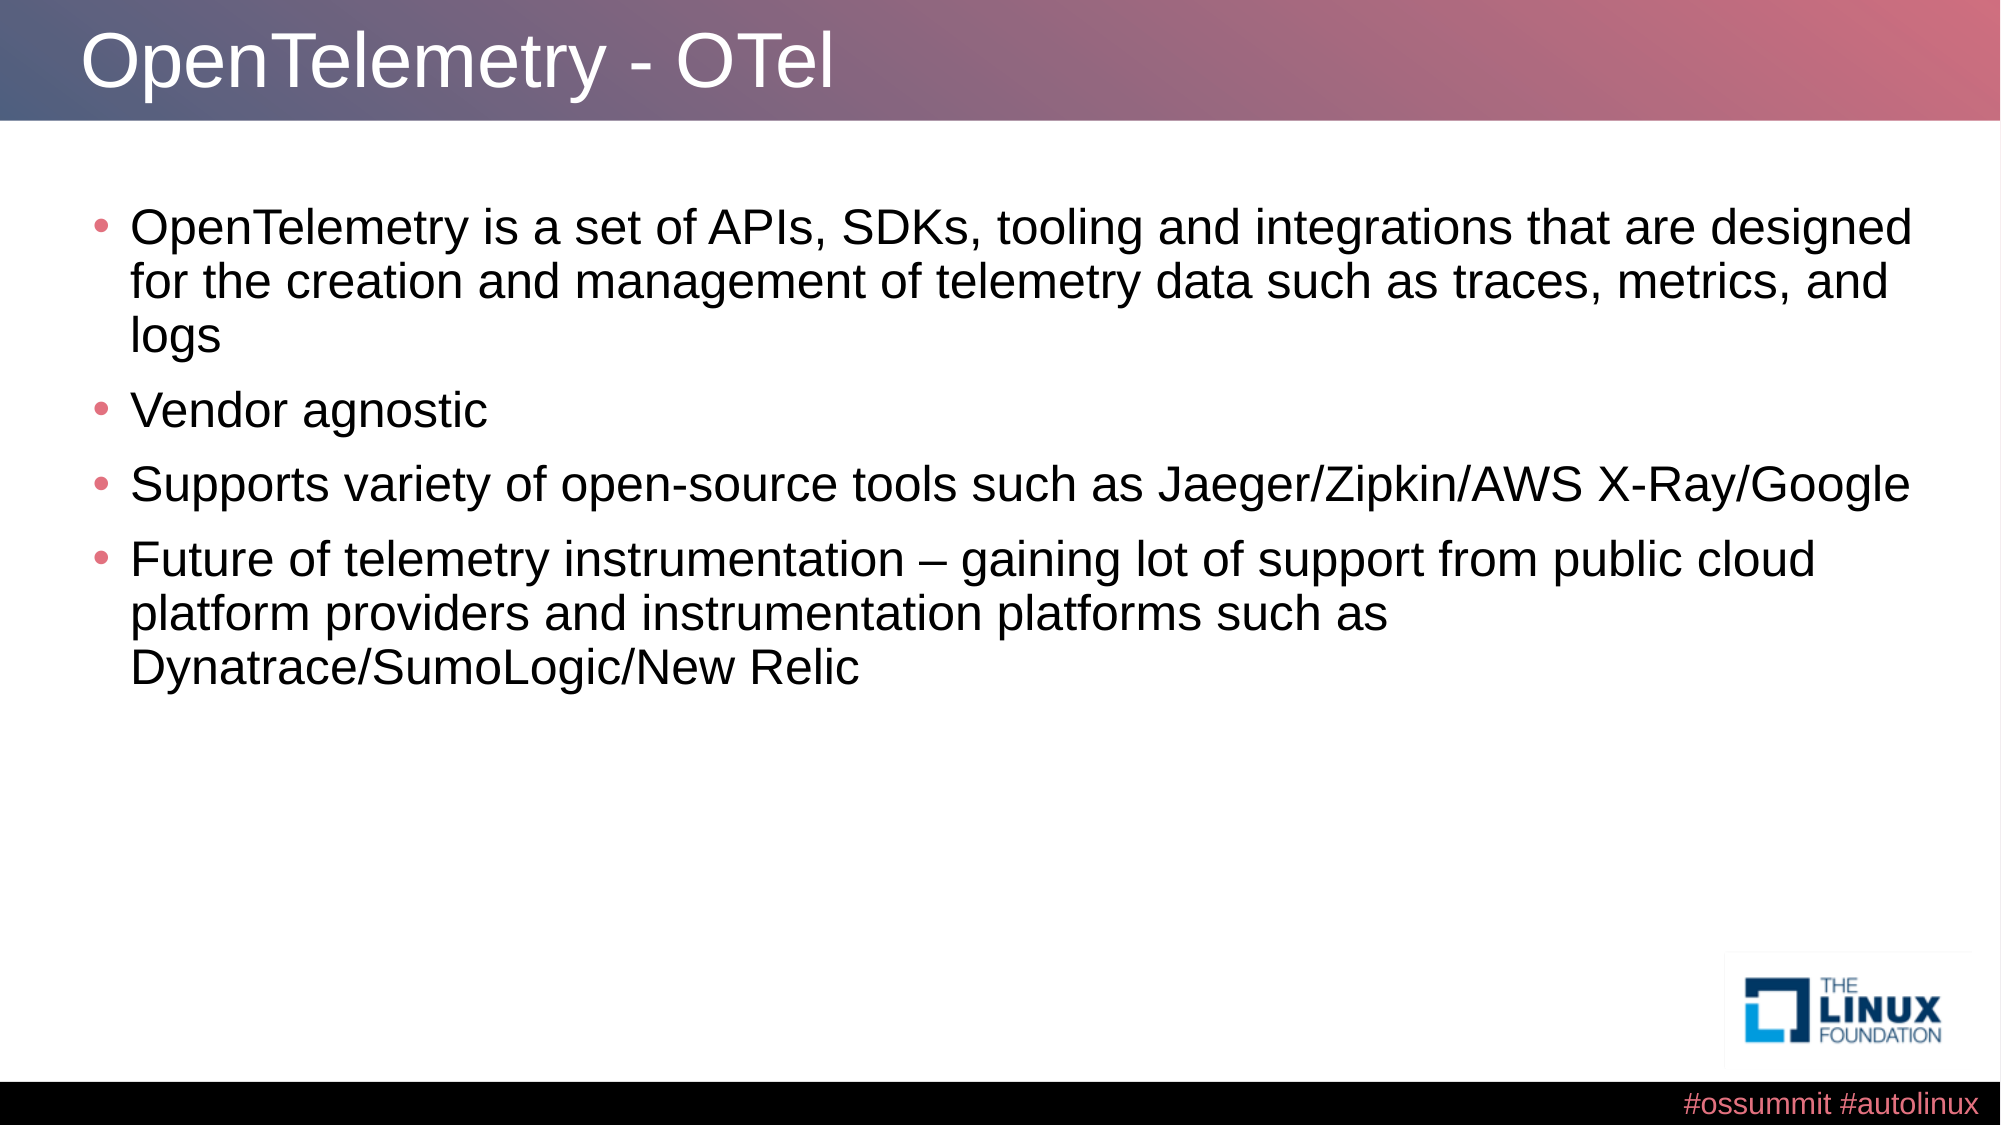

# OpenTelemetry - OTel
OpenTelemetry is a set of APIs, SDKs, tooling and integrations that are designed for the creation and management of telemetry data such as traces, metrics, and logs
Vendor agnostic
Supports variety of open-source tools such as Jaeger/Zipkin/AWS X-Ray/Google
Future of telemetry instrumentation – gaining lot of support from public cloud platform providers and instrumentation platforms such as Dynatrace/SumoLogic/New Relic